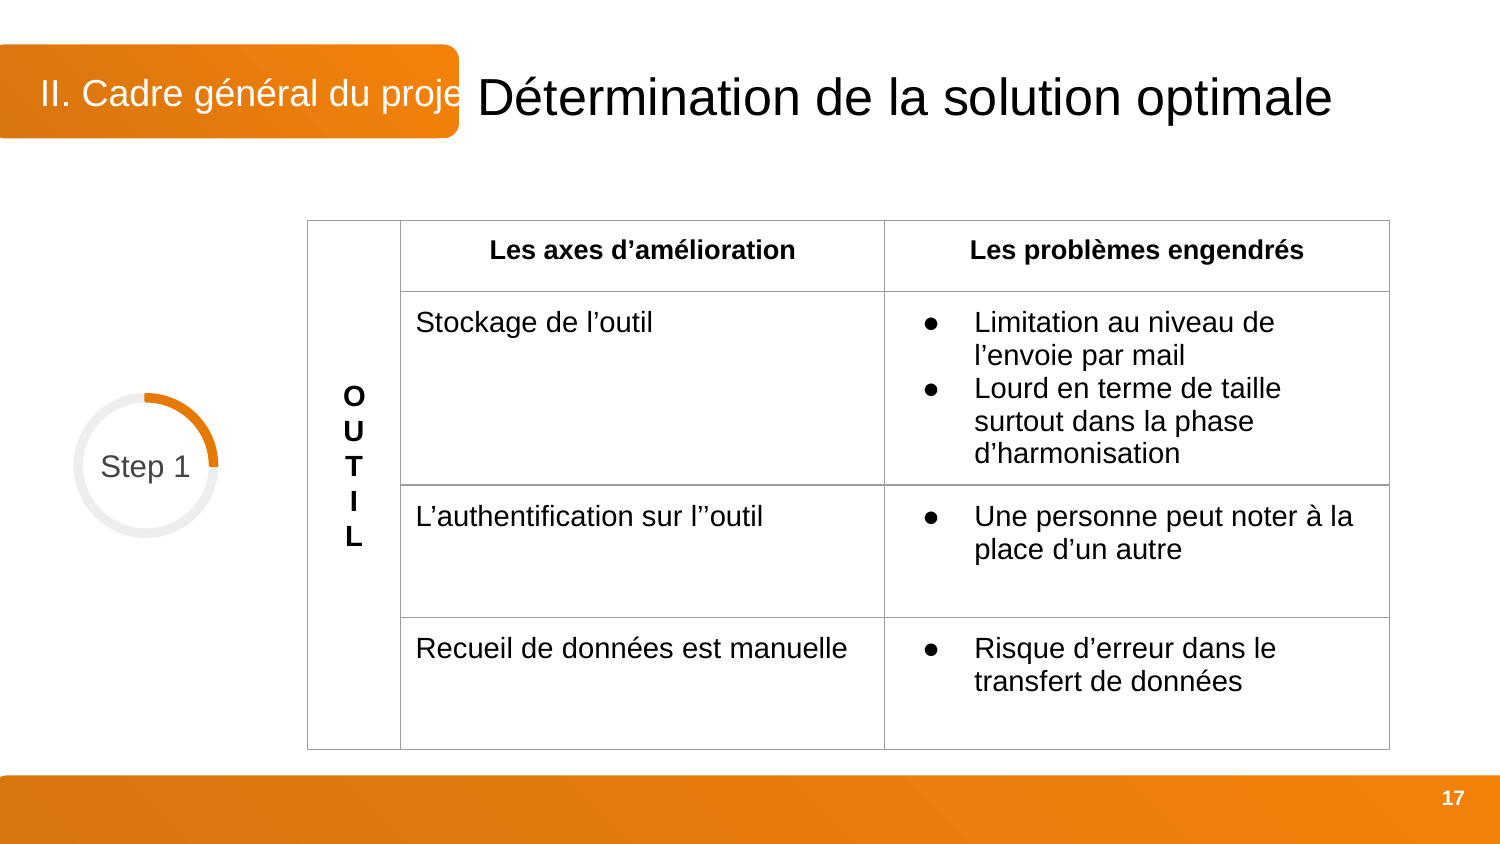

# Détermination de la solution optimale
II. Cadre général du projet
|  | Les axes d’amélioration | Les problèmes engendrés |
| --- | --- | --- |
|  | Stockage de l’outil | Limitation au niveau de l’envoie par mail Lourd en terme de taille surtout dans la phase d’harmonisation |
|  | L’authentification sur l’’outil | Une personne peut noter à la place d’un autre |
|  | Recueil de données est manuelle | Risque d’erreur dans le transfert de données |
OUT I L

Step 1
17